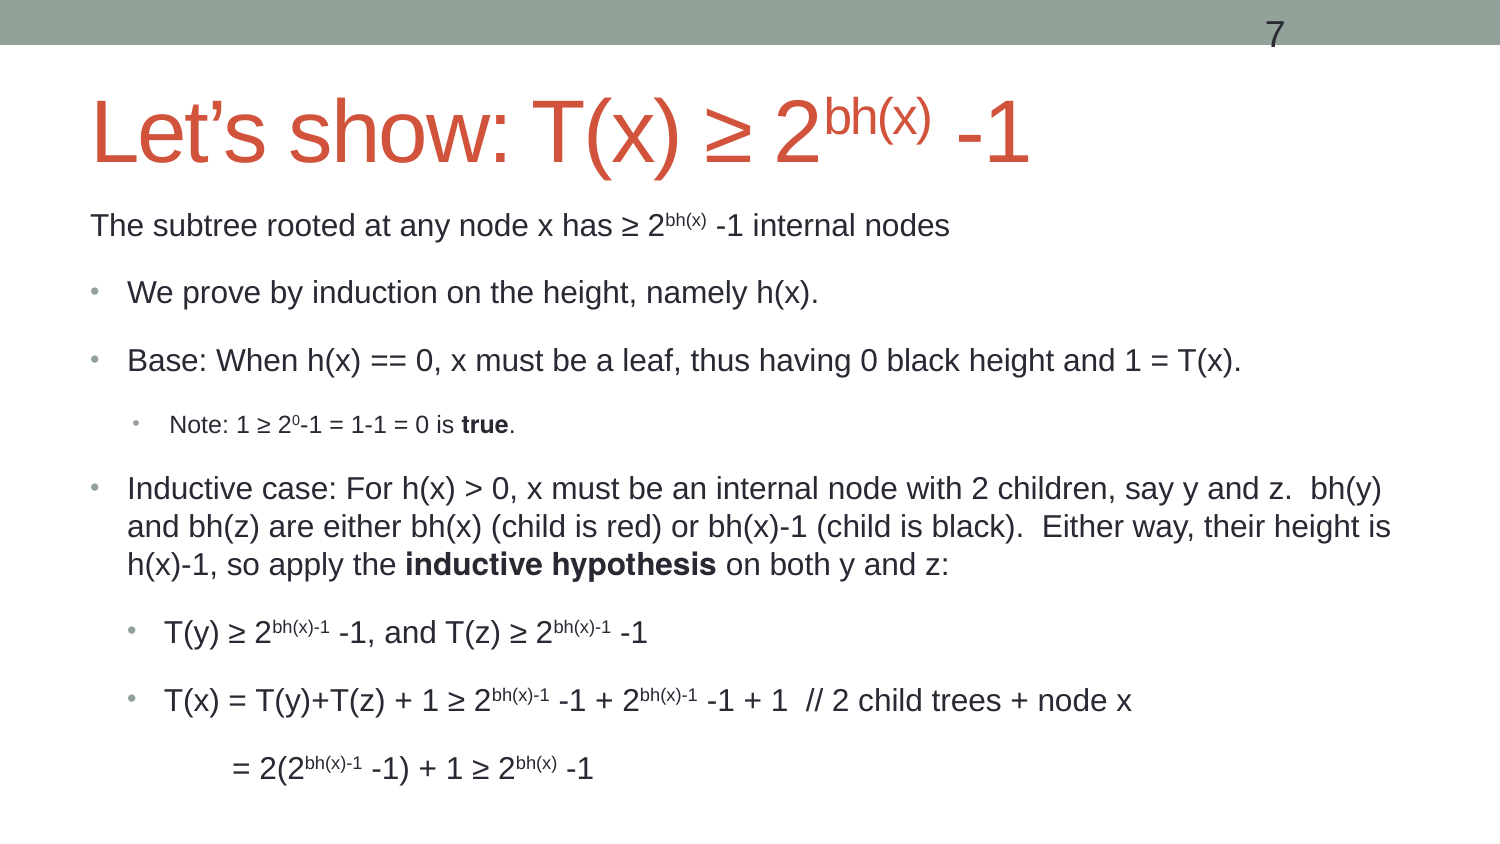

7
# Let’s show: T(x) ≥ 2bh(x) -1
The subtree rooted at any node x has ≥ 2bh(x) -1 internal nodes
We prove by induction on the height, namely h(x).
Base: When h(x) == 0, x must be a leaf, thus having 0 black height and 1 = T(x).
Note: 1 ≥ 20-1 = 1-1 = 0 is true.
Inductive case: For h(x) > 0, x must be an internal node with 2 children, say y and z.  bh(y) and bh(z) are either bh(x) (child is red) or bh(x)-1 (child is black).  Either way, their height is h(x)-1, so apply the inductive hypothesis on both y and z:
T(y) ≥ 2bh(x)-1 -1, and T(z) ≥ 2bh(x)-1 -1
T(x) = T(y)+T(z) + 1 ≥ 2bh(x)-1 -1 + 2bh(x)-1 -1 + 1  // 2 child trees + node x
            = 2(2bh(x)-1 -1) + 1 ≥ 2bh(x) -1